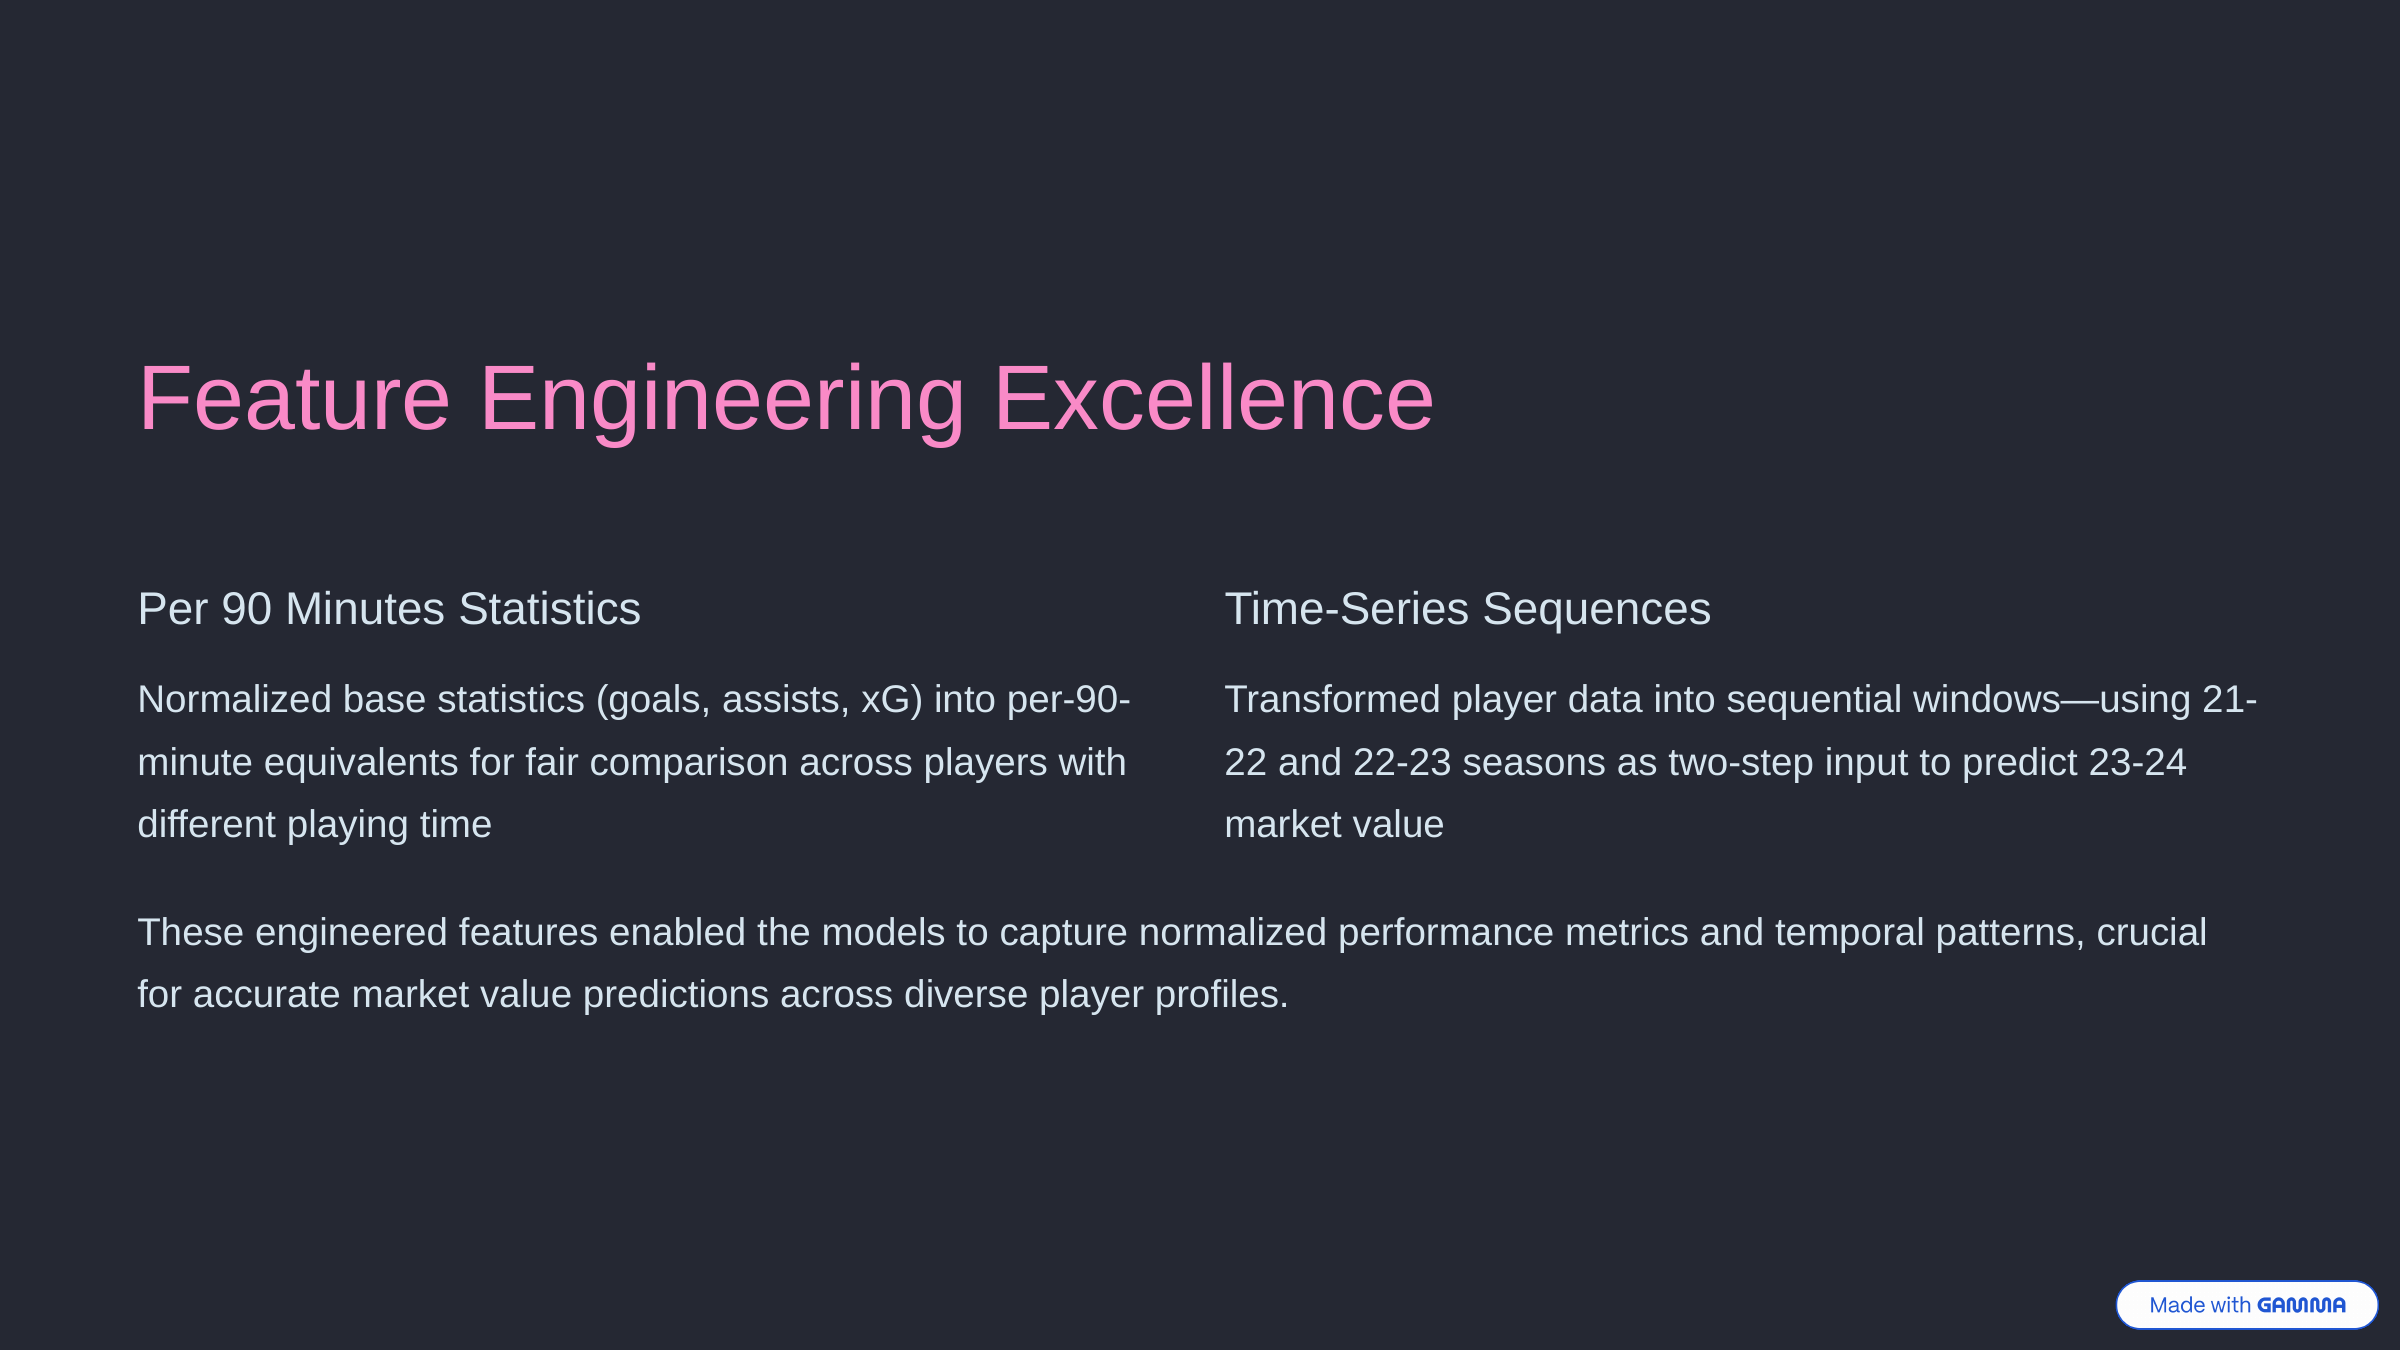

Feature Engineering Excellence
Per 90 Minutes Statistics
Time-Series Sequences
Normalized base statistics (goals, assists, xG) into per-90-minute equivalents for fair comparison across players with different playing time
Transformed player data into sequential windows—using 21-22 and 22-23 seasons as two-step input to predict 23-24 market value
These engineered features enabled the models to capture normalized performance metrics and temporal patterns, crucial for accurate market value predictions across diverse player profiles.